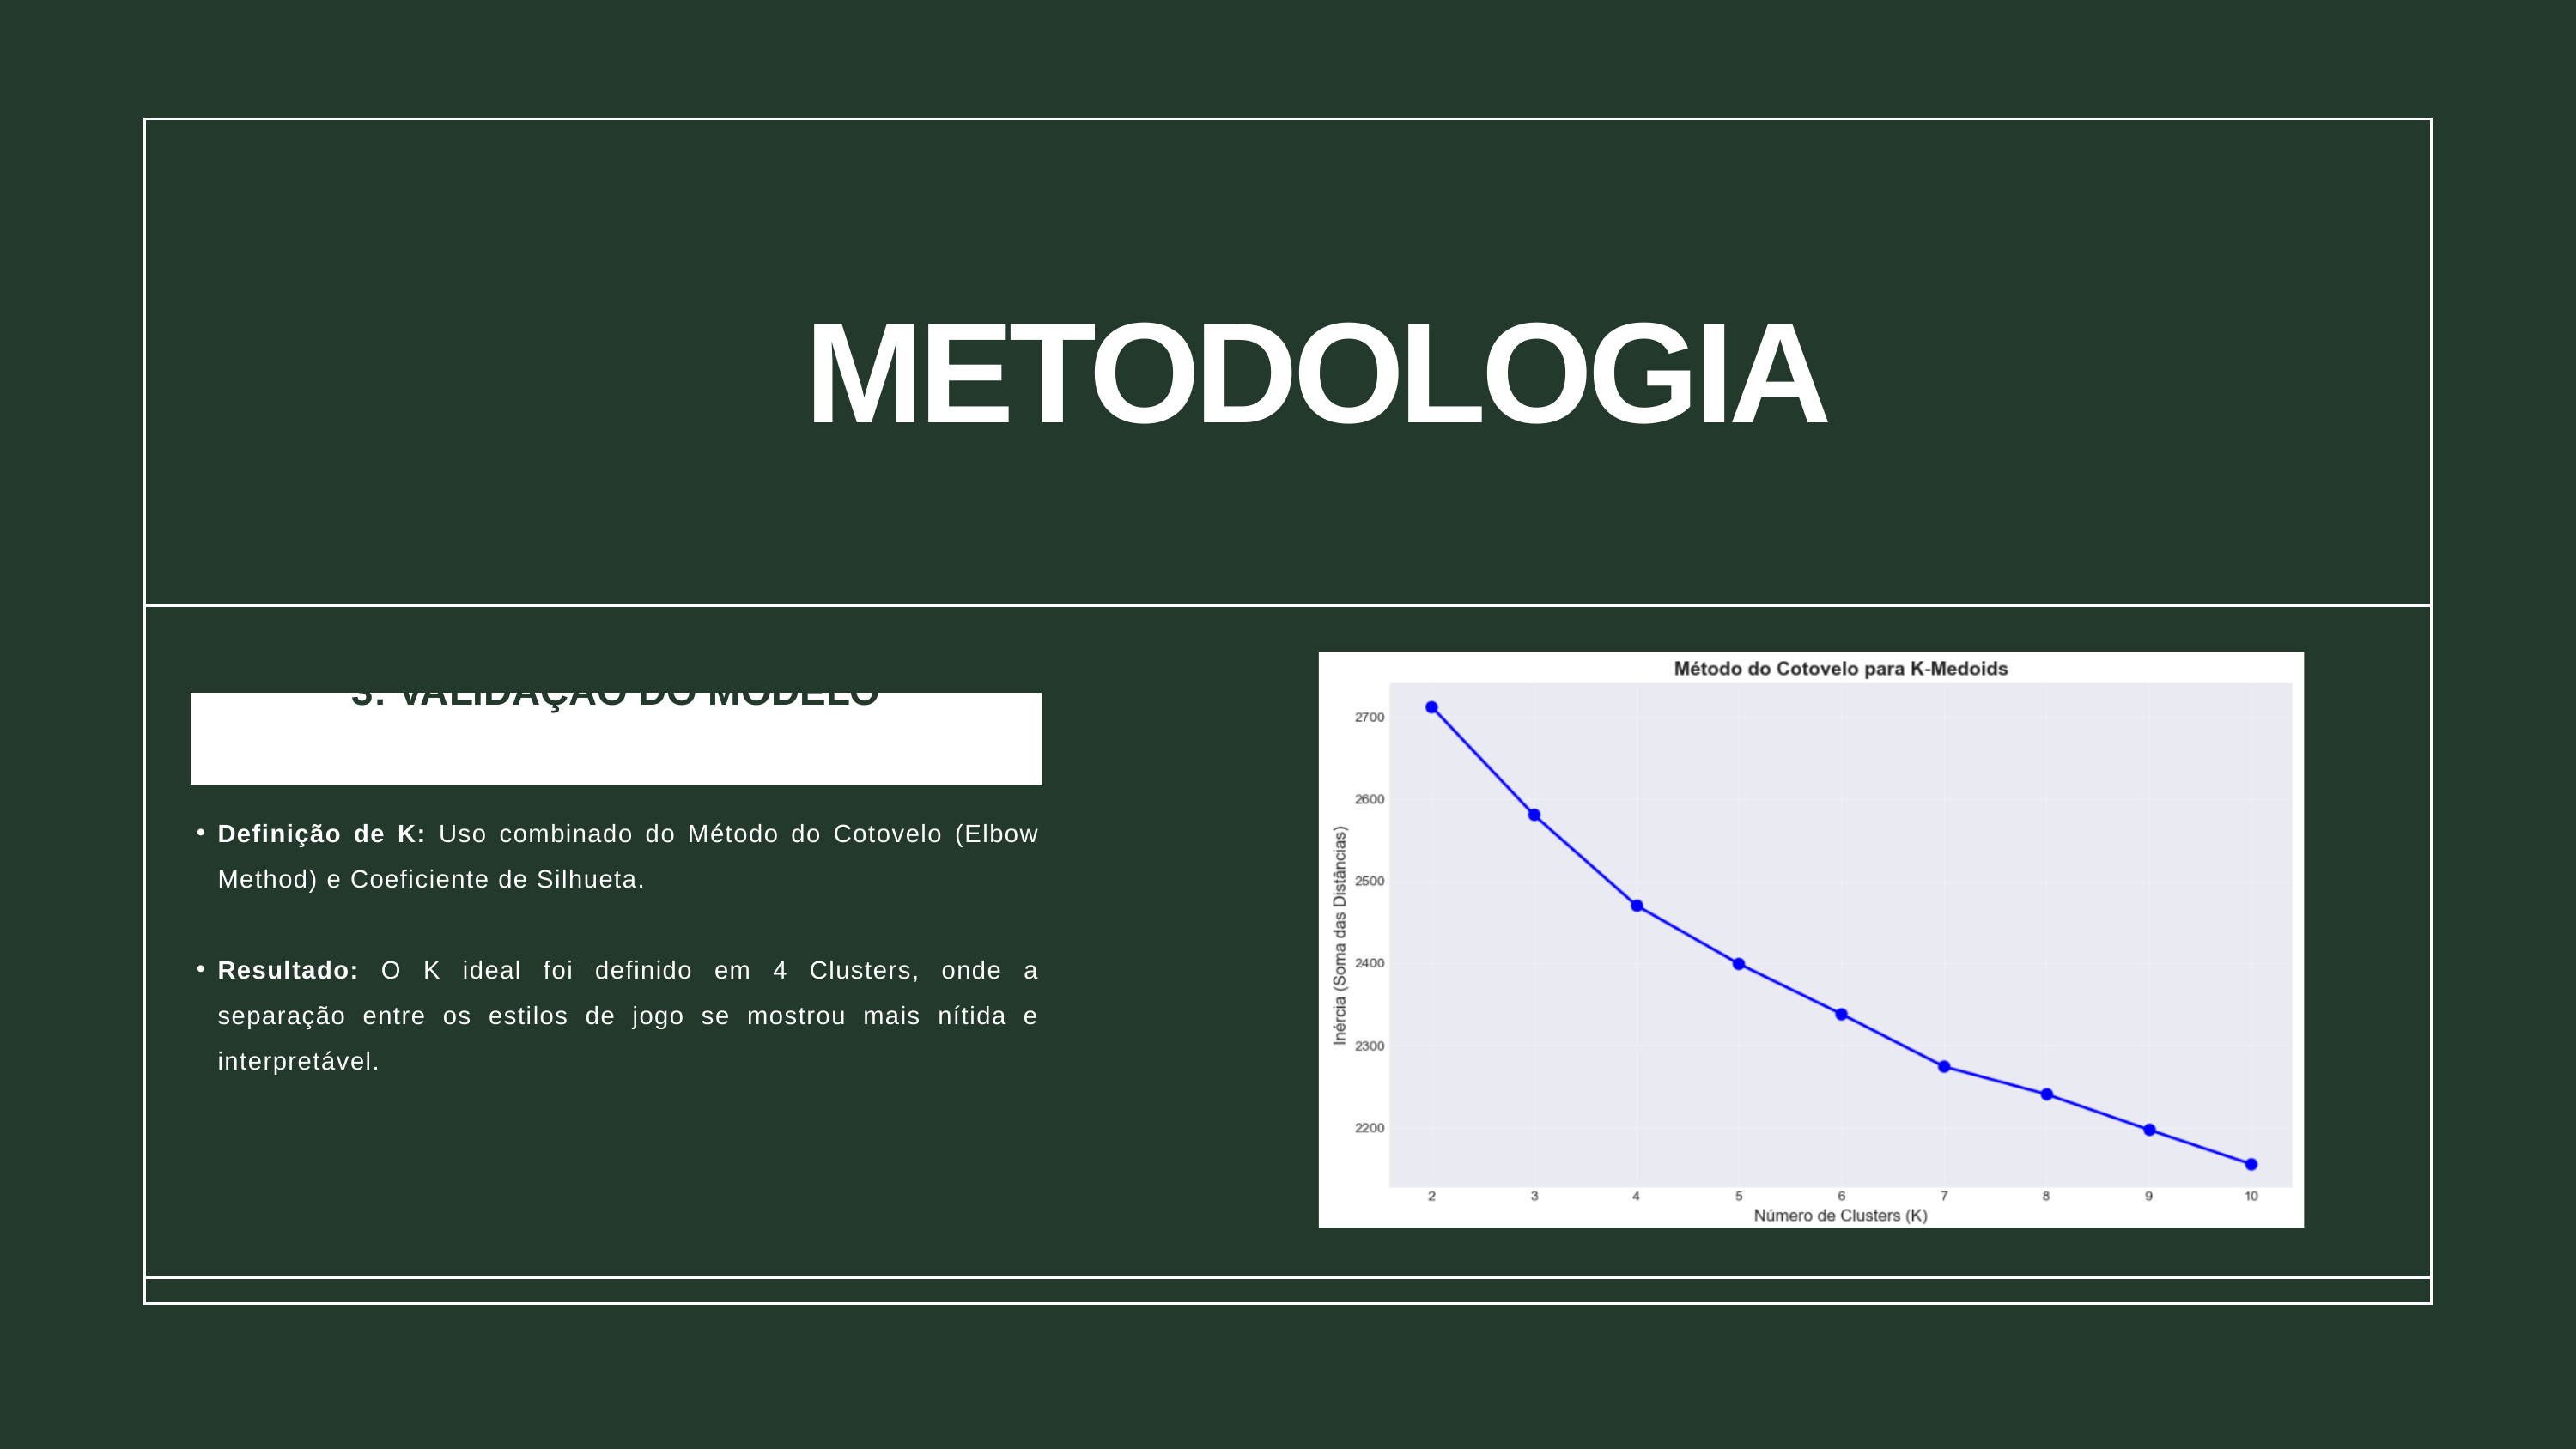

METODOLOGIA

3: VALIDAÇÃO DO MODELO
Definição de K: Uso combinado do Método do Cotovelo (Elbow Method) e Coeficiente de Silhueta.

Resultado: O K ideal foi definido em 4 Clusters, onde a separação entre os estilos de jogo se mostrou mais nítida e interpretável.